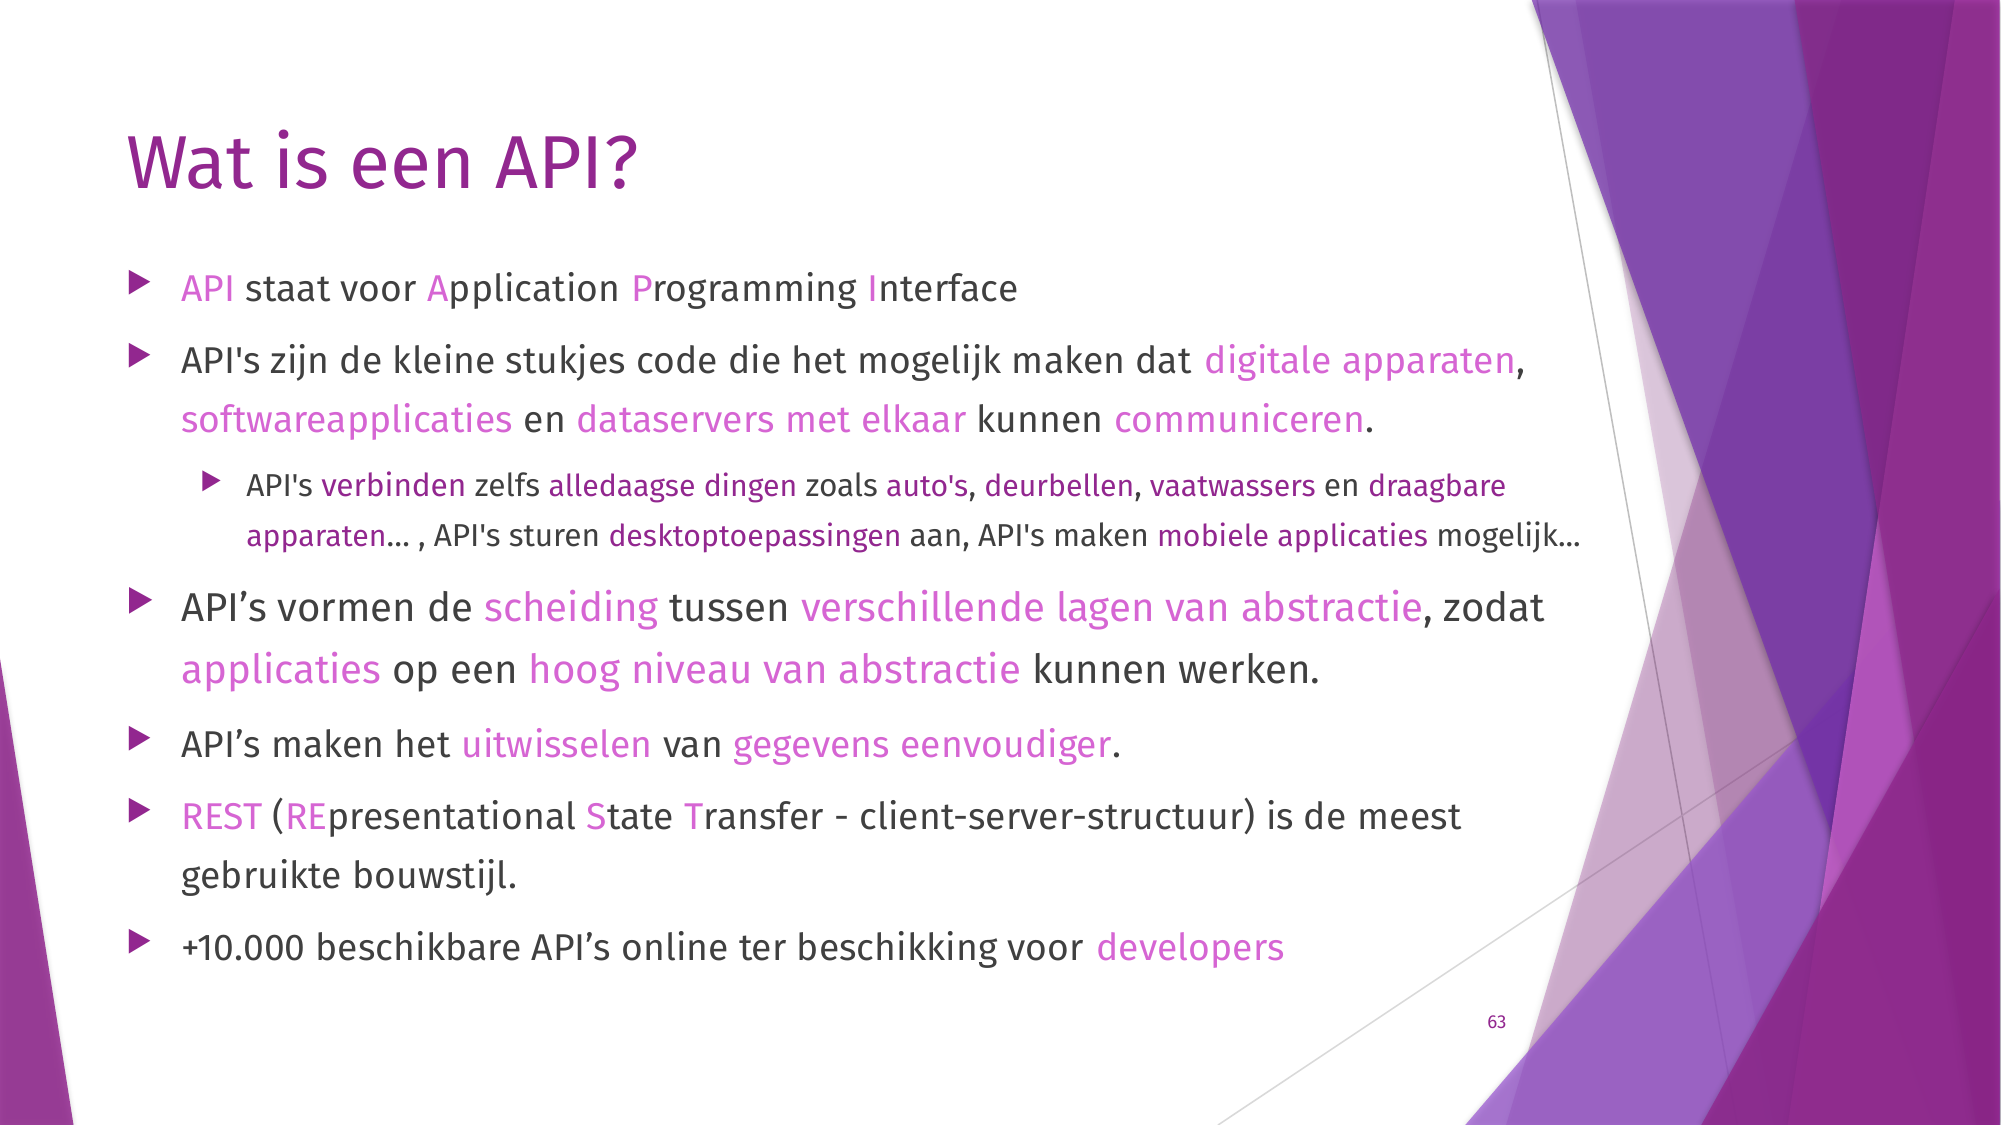

# Wat is een API?
API staat voor Application Programming Interface
API's zijn de kleine stukjes code die het mogelijk maken dat digitale apparaten, softwareapplicaties en dataservers met elkaar kunnen communiceren.
API's verbinden zelfs alledaagse dingen zoals auto's, deurbellen, vaatwassers en draagbare apparaten… , API's sturen desktoptoepassingen aan, API's maken mobiele applicaties mogelijk...
API’s vormen de scheiding tussen verschillende lagen van abstractie, zodat applicaties op een hoog niveau van abstractie kunnen werken.
API’s maken het uitwisselen van gegevens eenvoudiger.
REST (REpresentational State Transfer - client-server-structuur) is de meest gebruikte bouwstijl.
+10.000 beschikbare API’s online ter beschikking voor developers

63